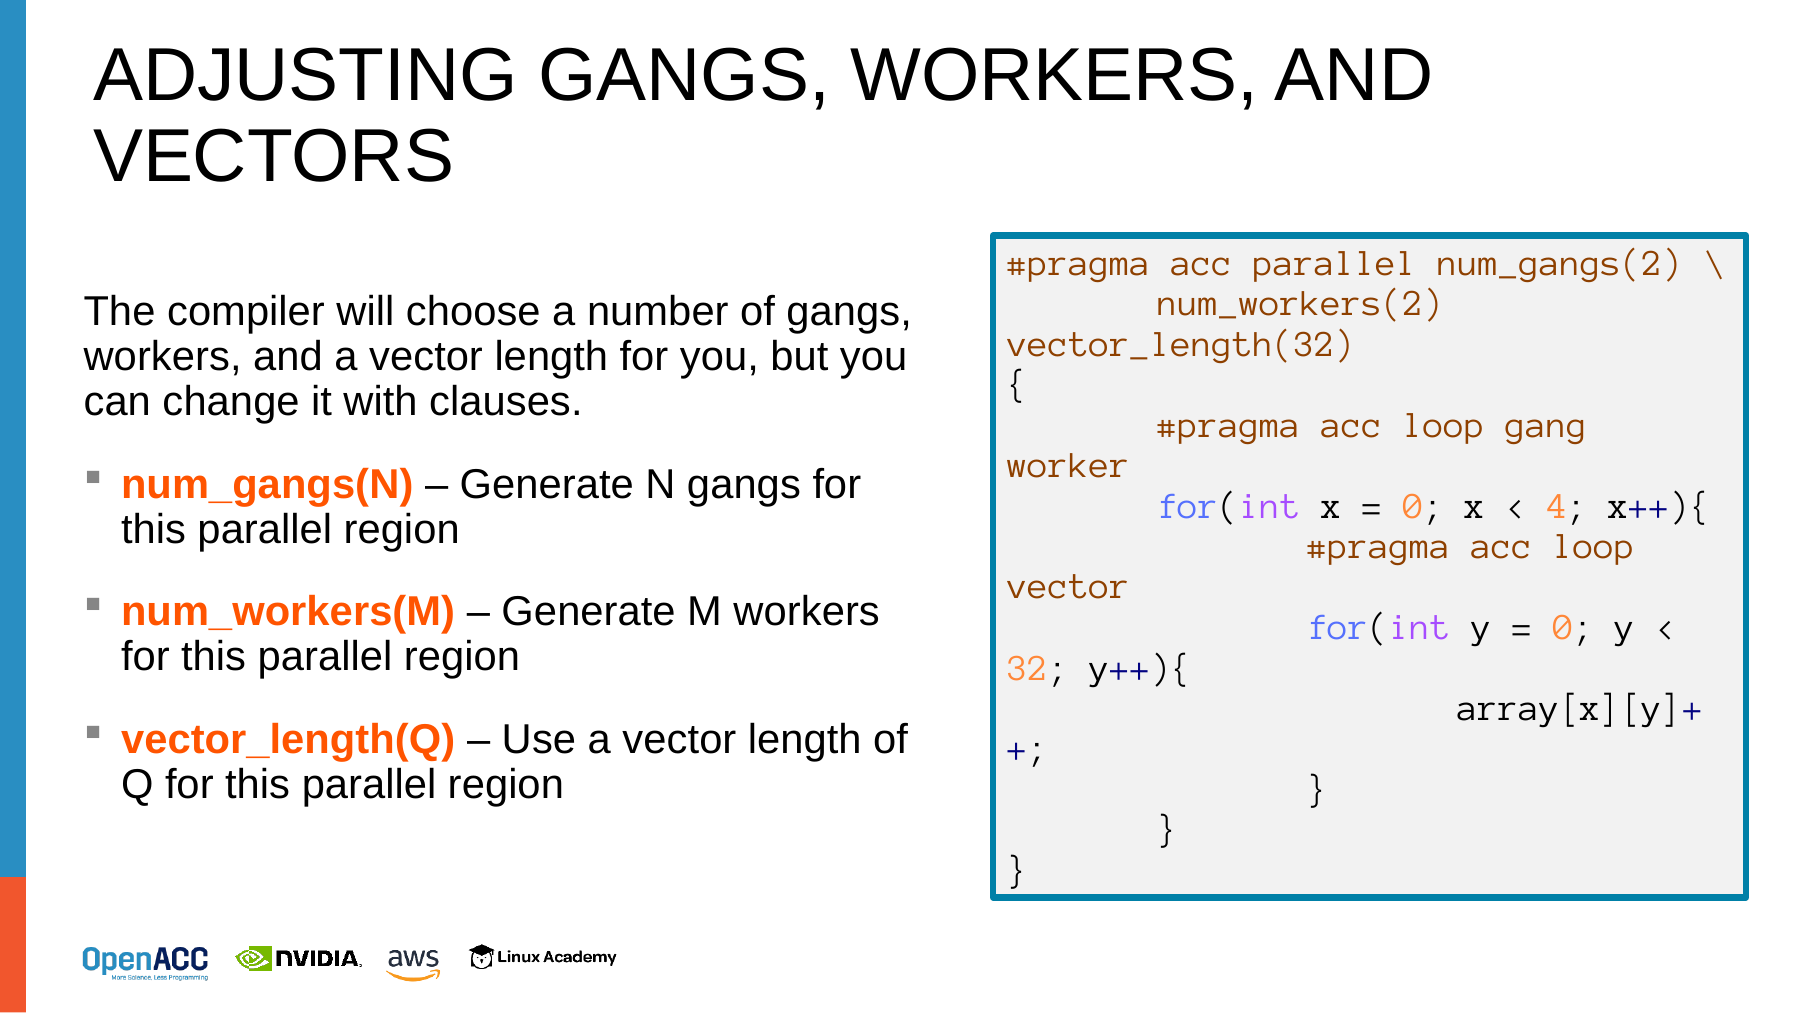

# Adjusting gangs, Workers, and VEctors
The compiler will choose a number of gangs, workers, and a vector length for you, but you can change it with clauses.
num_gangs(N) – Generate N gangs for this parallel region
num_workers(M) – Generate M workers for this parallel region
vector_length(Q) – Use a vector length of Q for this parallel region
#pragma acc parallel num_gangs(2) \
	num_workers(2) vector_length(32)
{
	#pragma acc loop gang worker
	for(int x = 0; x < 4; x++){
		#pragma acc loop vector
		for(int y = 0; y < 32; y++){
			array[x][y]++;
		}
	}
}